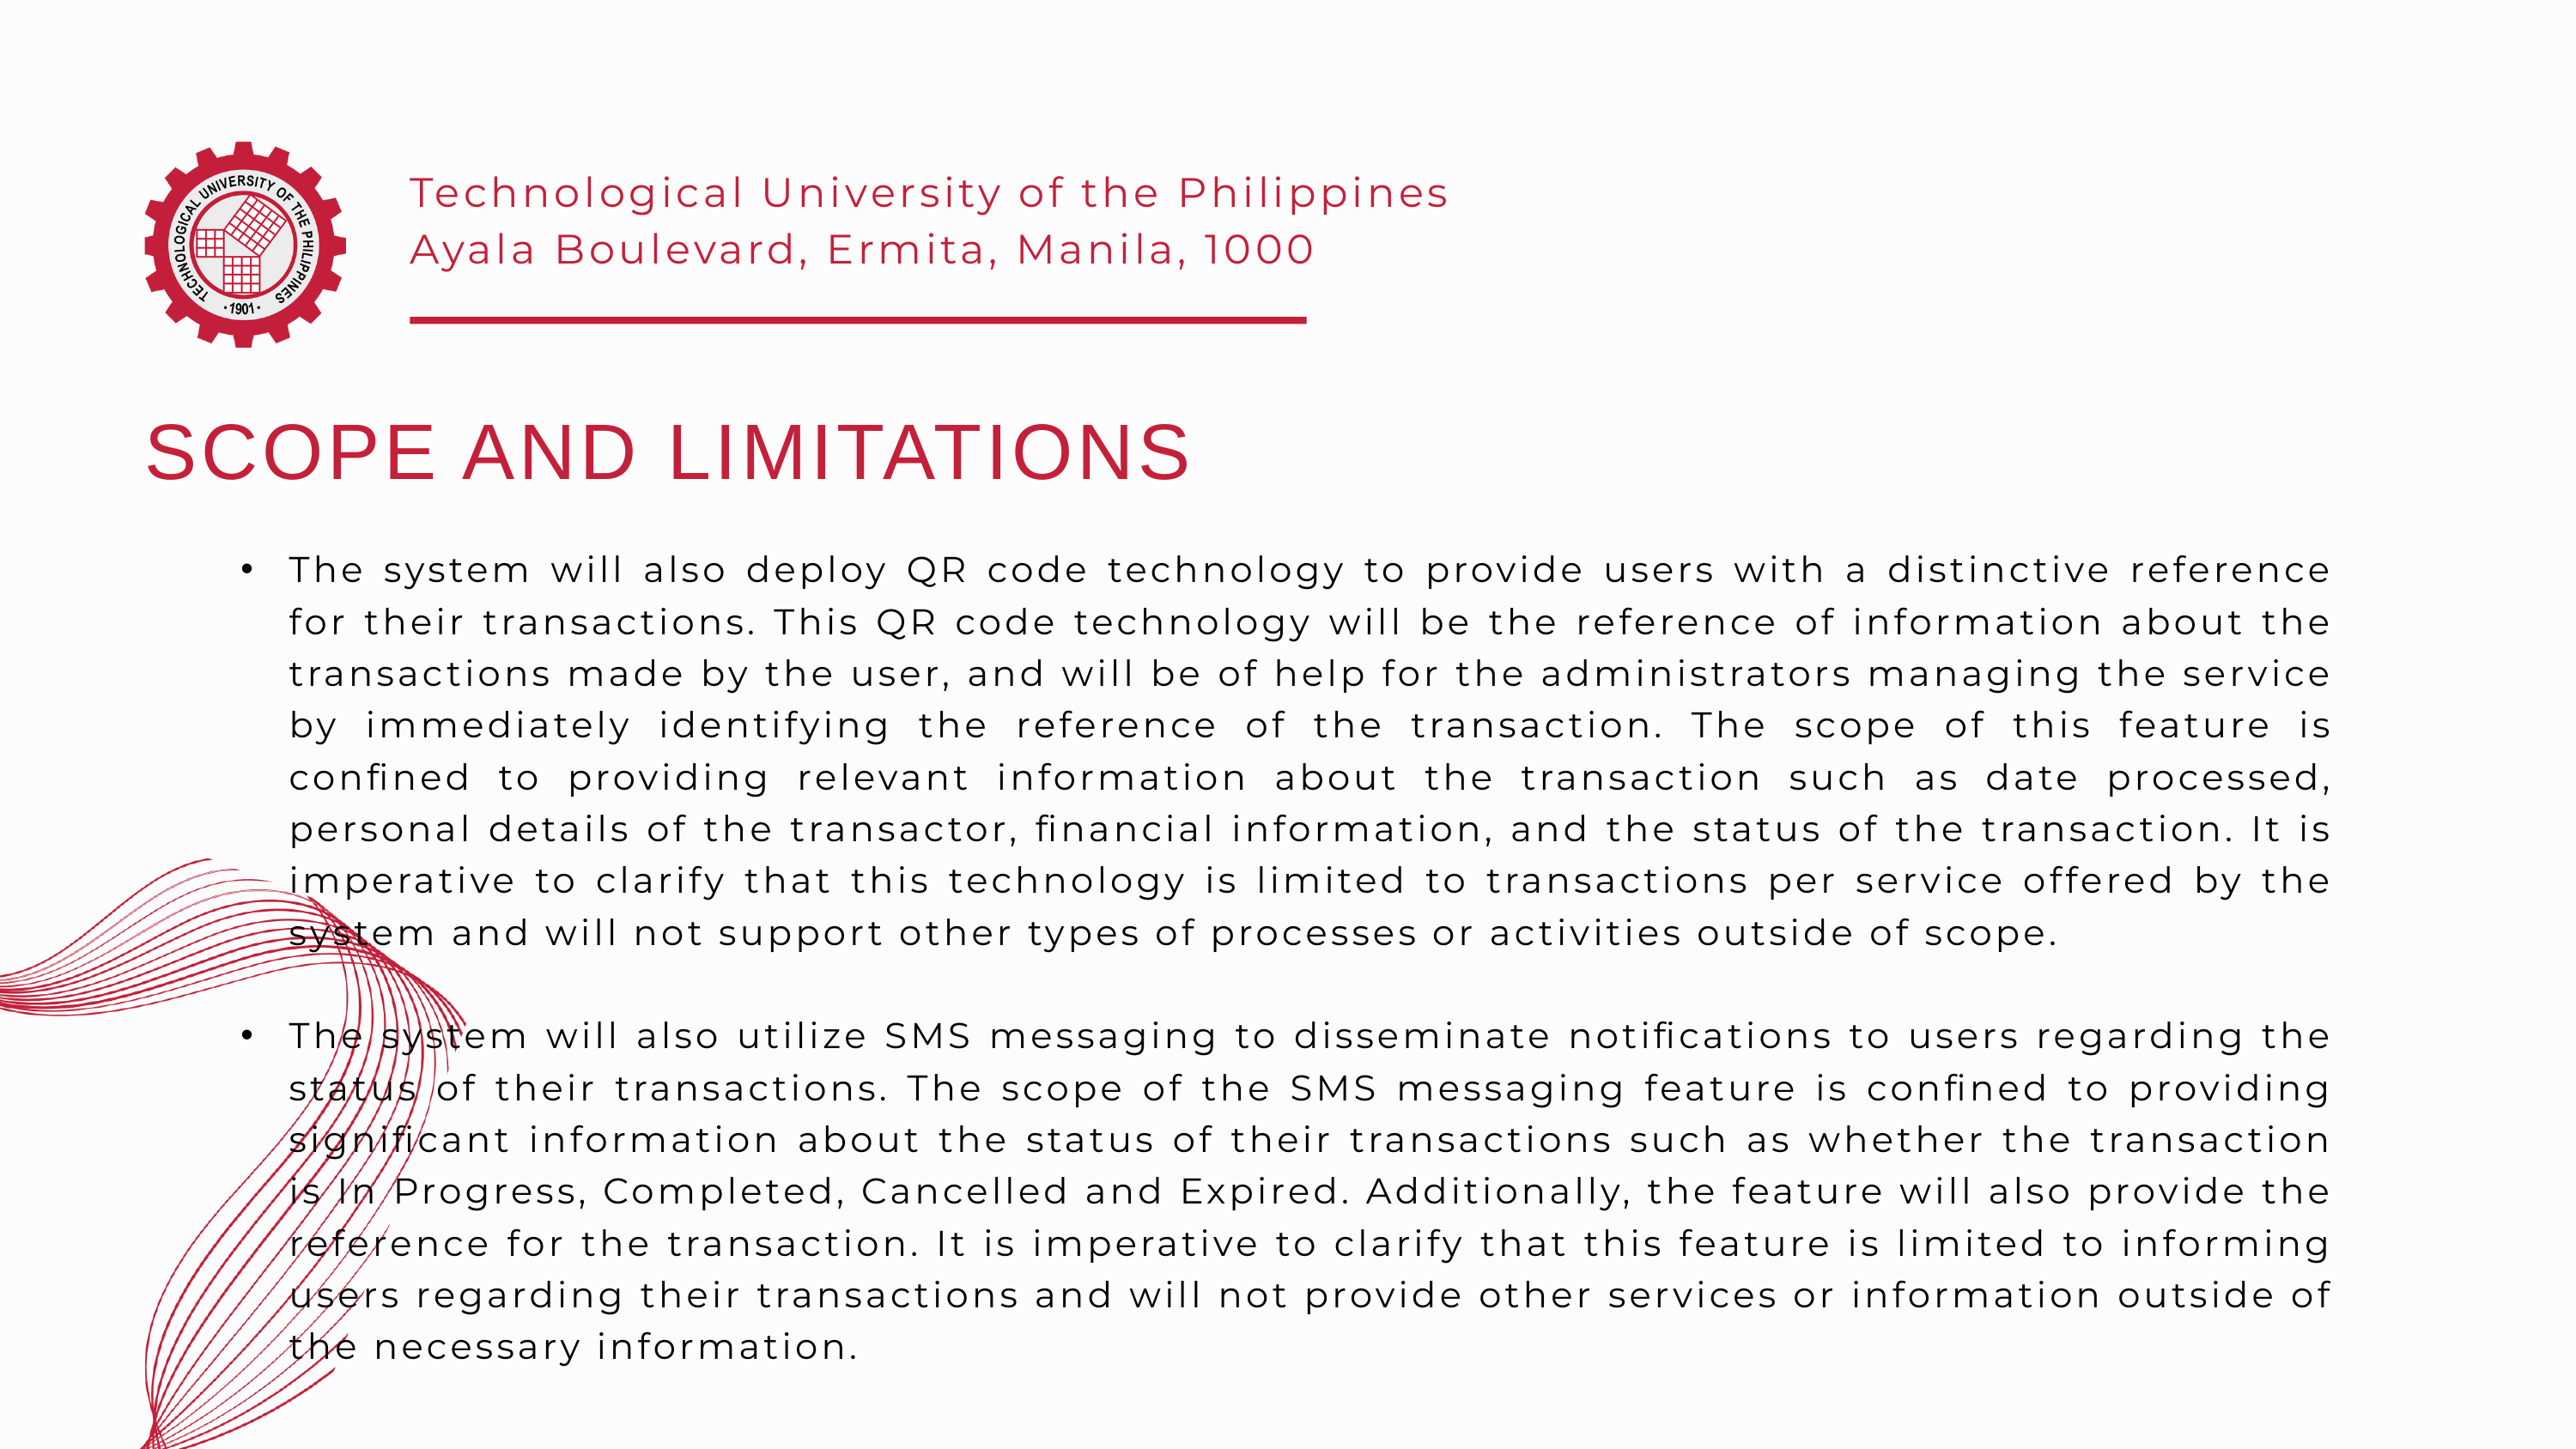

Technological University of the Philippines
Ayala Boulevard, Ermita, Manila, 1000

SCOPE AND LIMITATIONS
The system will also deploy QR code technology to provide users with a distinctive reference for their transactions. This QR code technology will be the reference of information about the transactions made by the user, and will be of help for the administrators managing the service by immediately identifying the reference of the transaction. The scope of this feature is confined to providing relevant information about the transaction such as date processed, personal details of the transactor, financial information, and the status of the transaction. It is imperative to clarify that this technology is limited to transactions per service offered by the system and will not support other types of processes or activities outside of scope.

The system will also utilize SMS messaging to disseminate notifications to users regarding the status of their transactions. The scope of the SMS messaging feature is confined to providing significant information about the status of their transactions such as whether the transaction is In Progress, Completed, Cancelled and Expired. Additionally, the feature will also provide the reference for the transaction. It is imperative to clarify that this feature is limited to informing users regarding their transactions and will not provide other services or information outside of the necessary information.